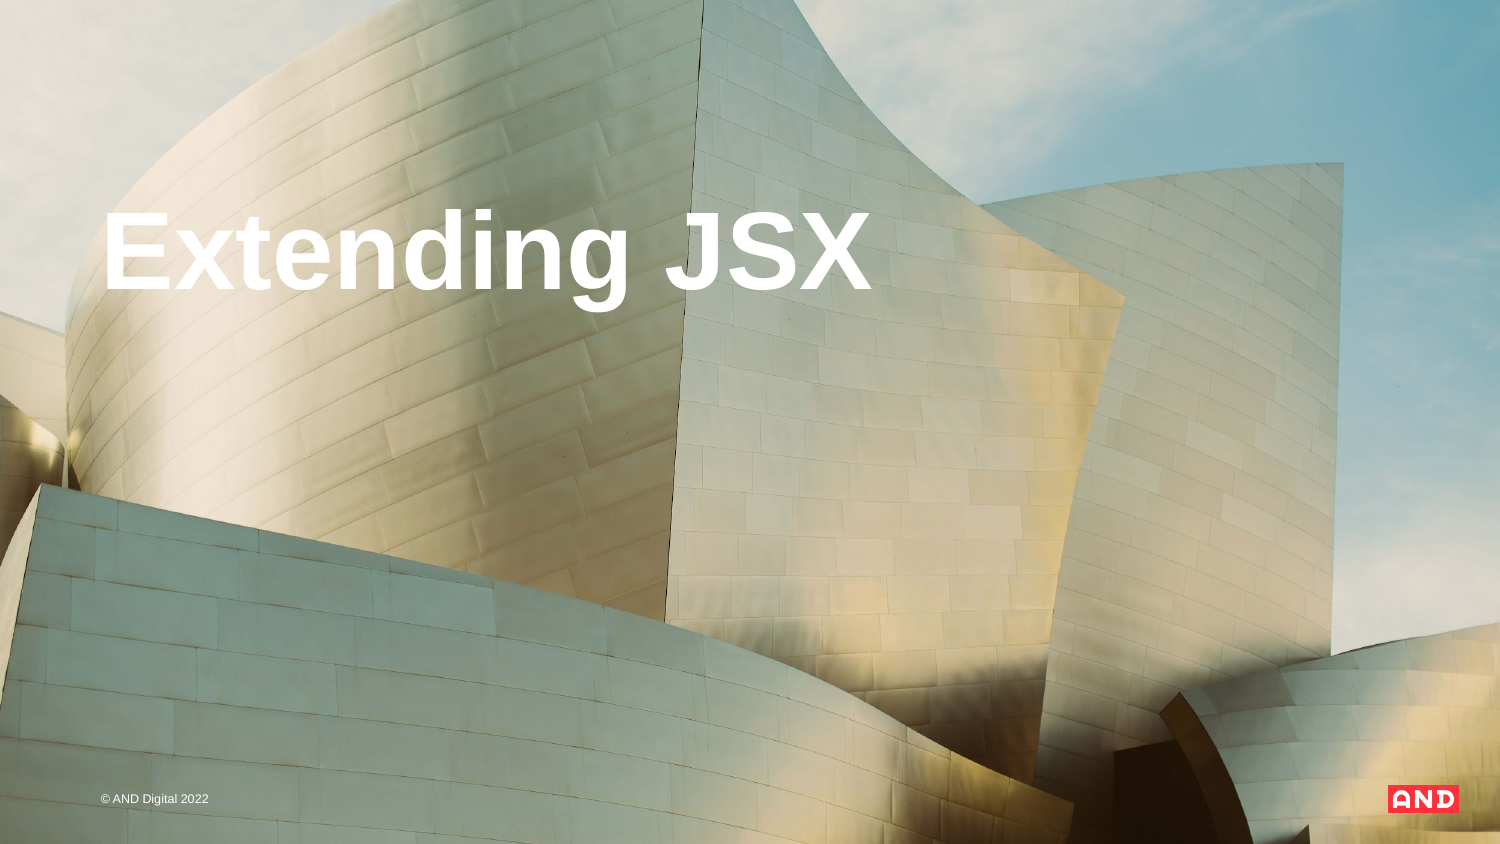

# Extending JSX
© AND Digital 2022